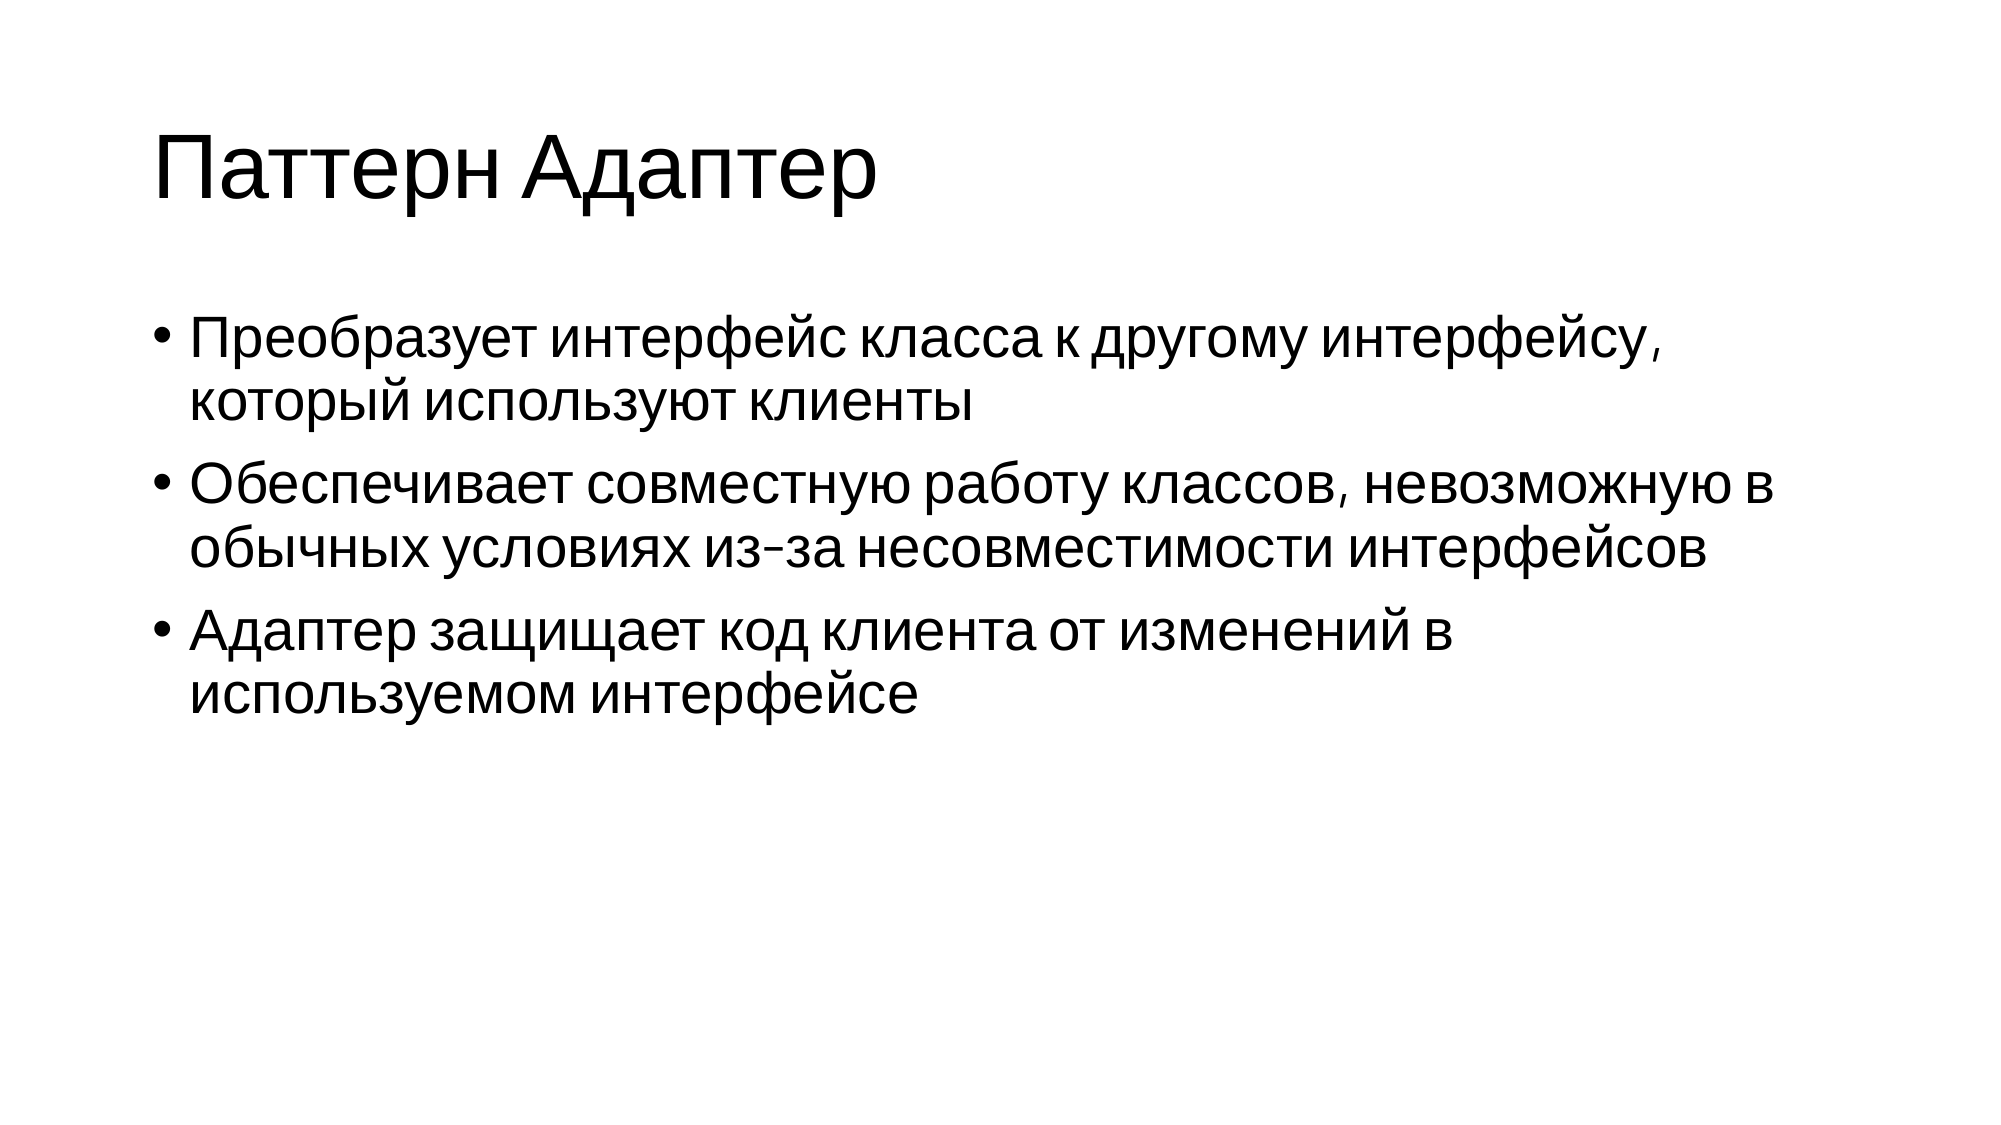

# Паттерн Адаптер
Преобразует интерфейс класса к другому интерфейсу, который используют клиенты
Обеспечивает совместную работу классов, невозможную в обычных условиях из-за несовместимости интерфейсов
Адаптер защищает код клиента от изменений в используемом интерфейсе